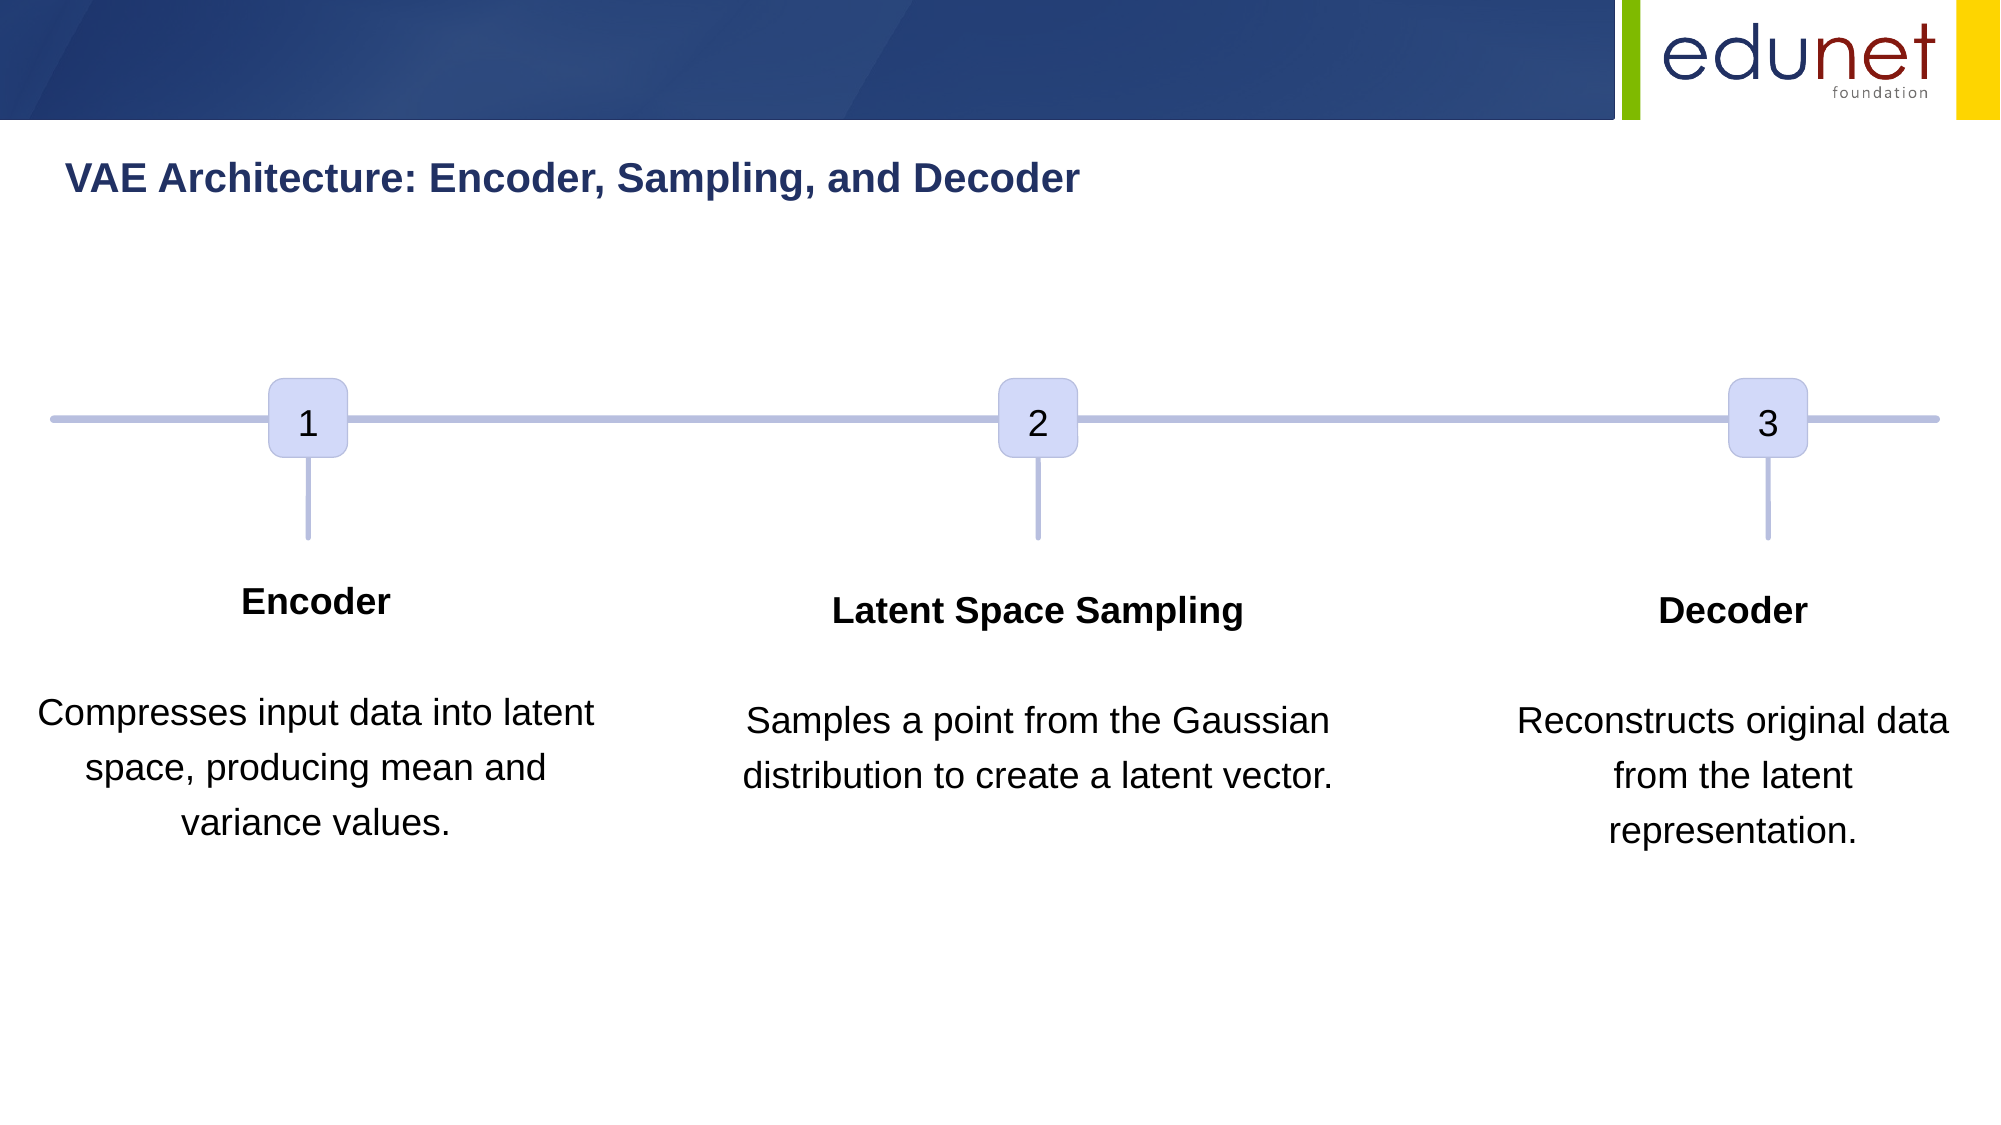

VAE Architecture: Encoder, Sampling, and Decoder

1
2
3

Encoder

Compresses input data into latent space, producing mean and variance values.
Latent Space Sampling

Samples a point from the Gaussian distribution to create a latent vector.
Decoder

Reconstructs original data from the latent representation.